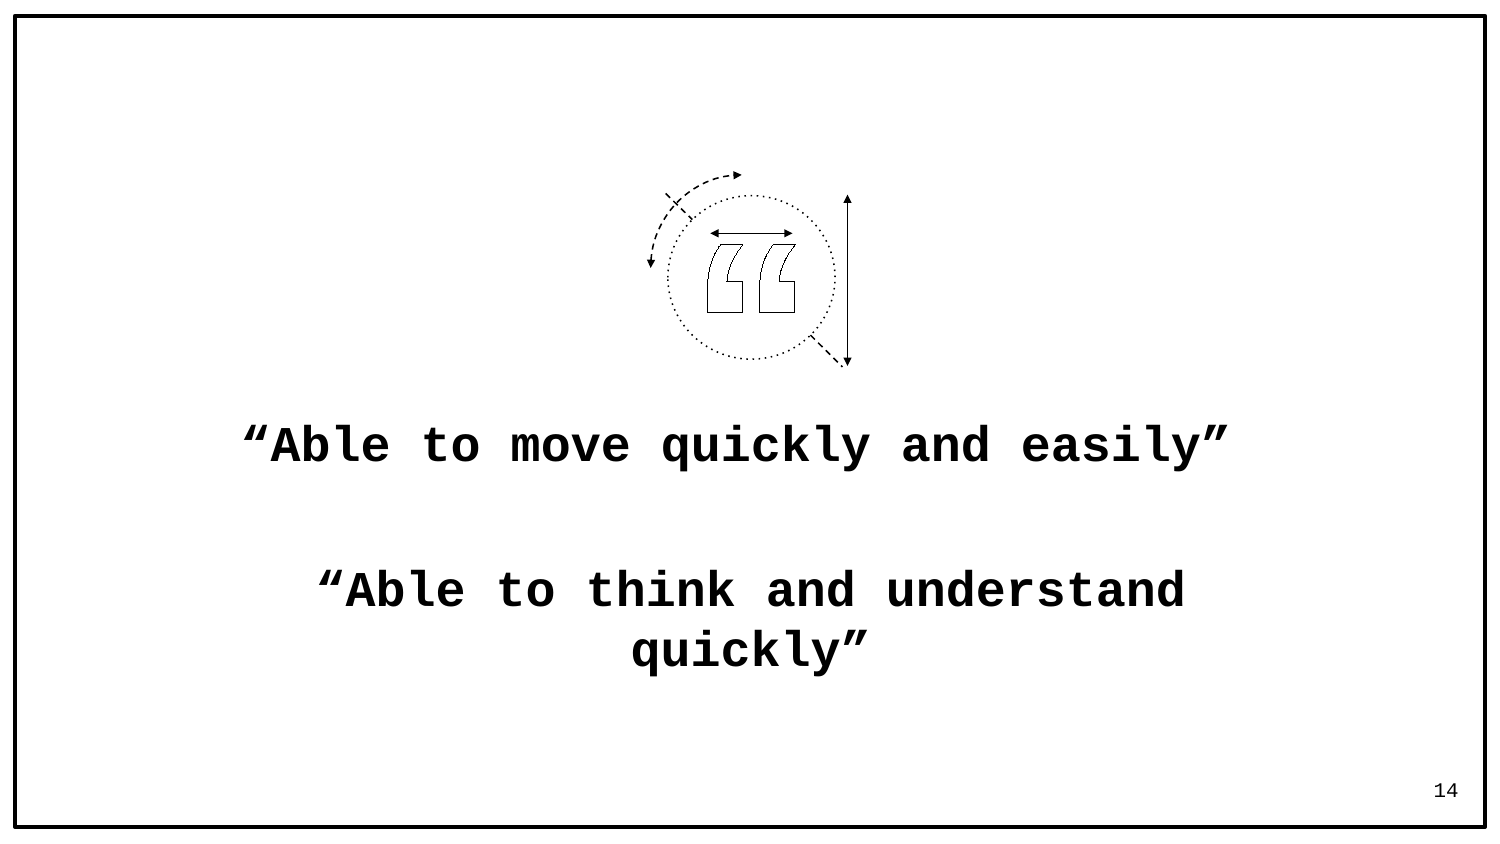

“Able to move quickly and easily”

“Able to think and understand quickly”
14